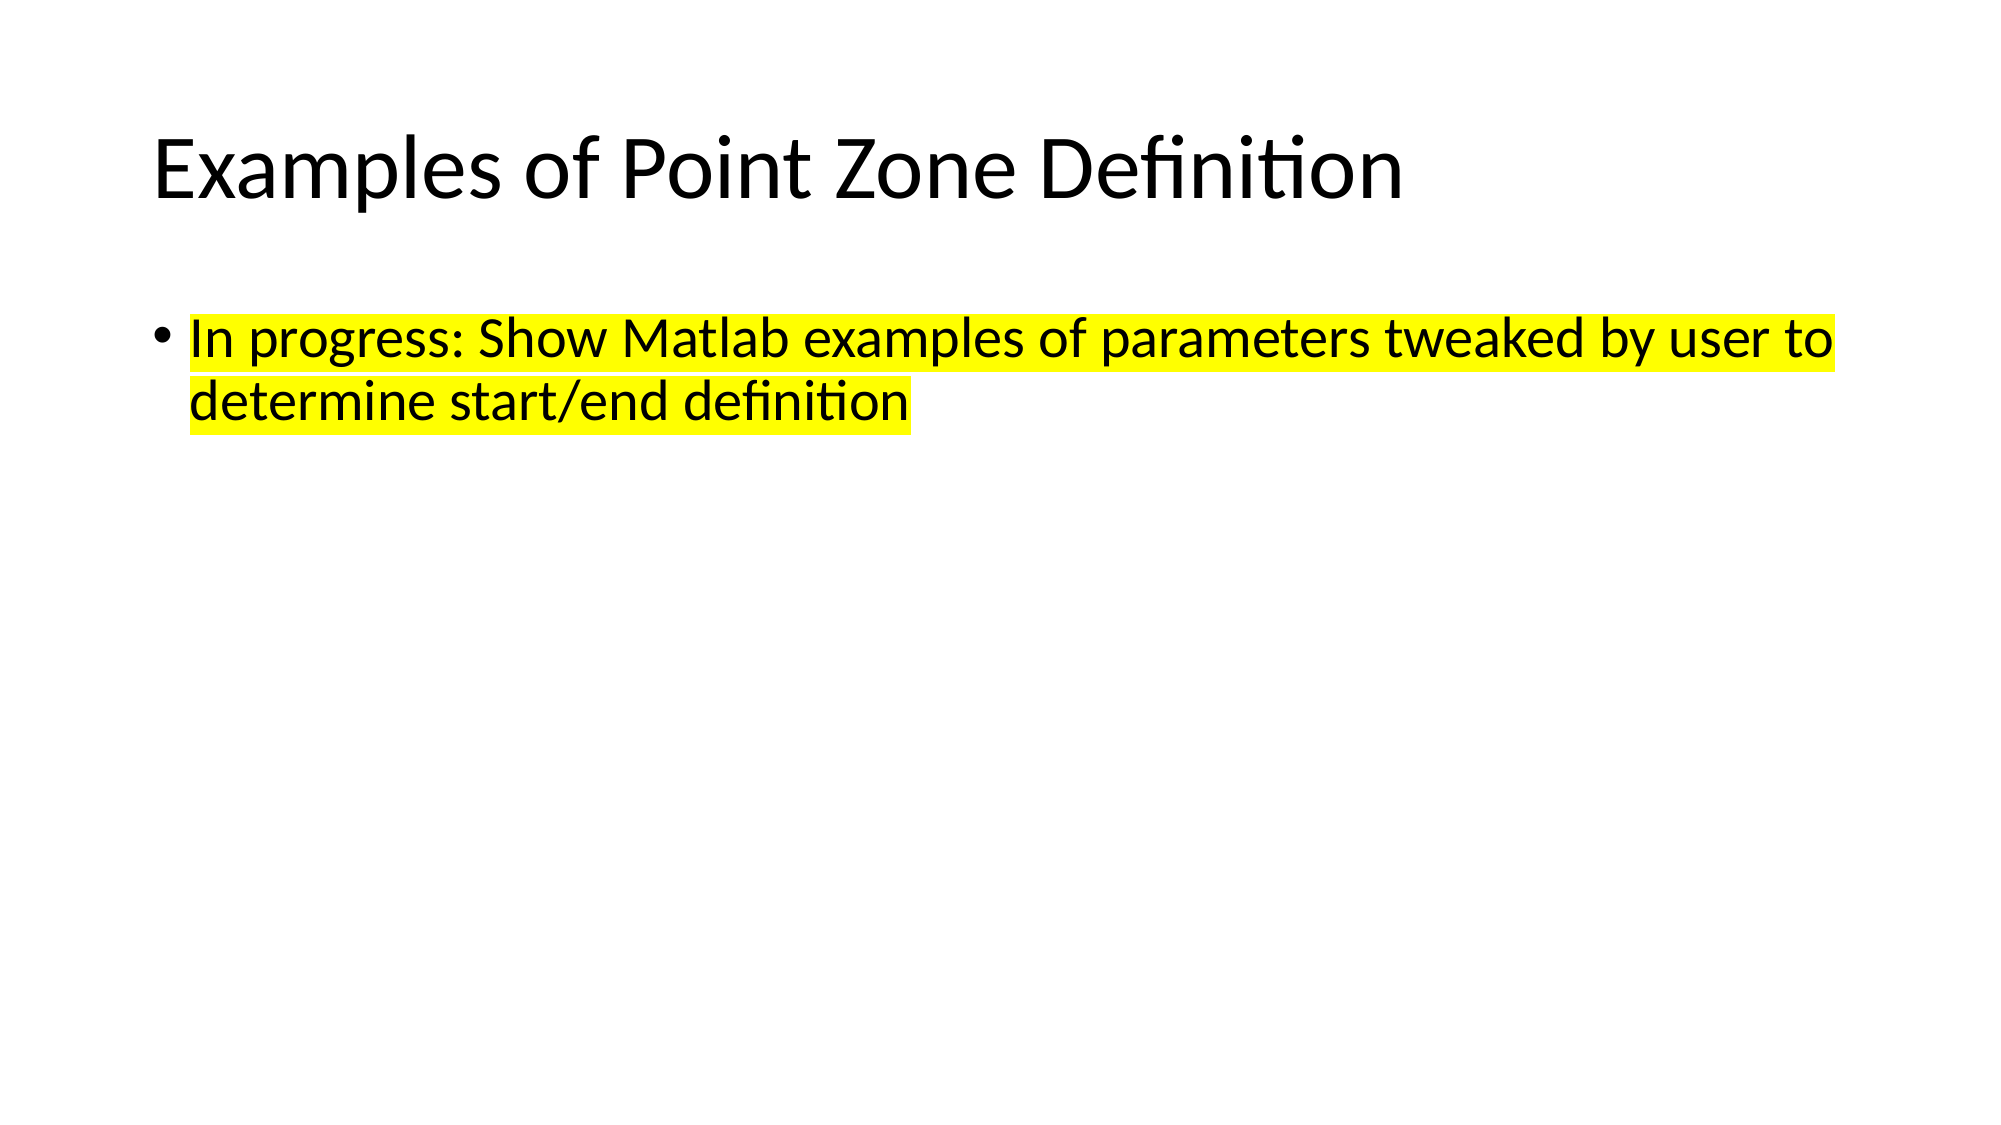

# Examples of Point Zone Definition
In progress: Show Matlab examples of parameters tweaked by user to determine start/end definition